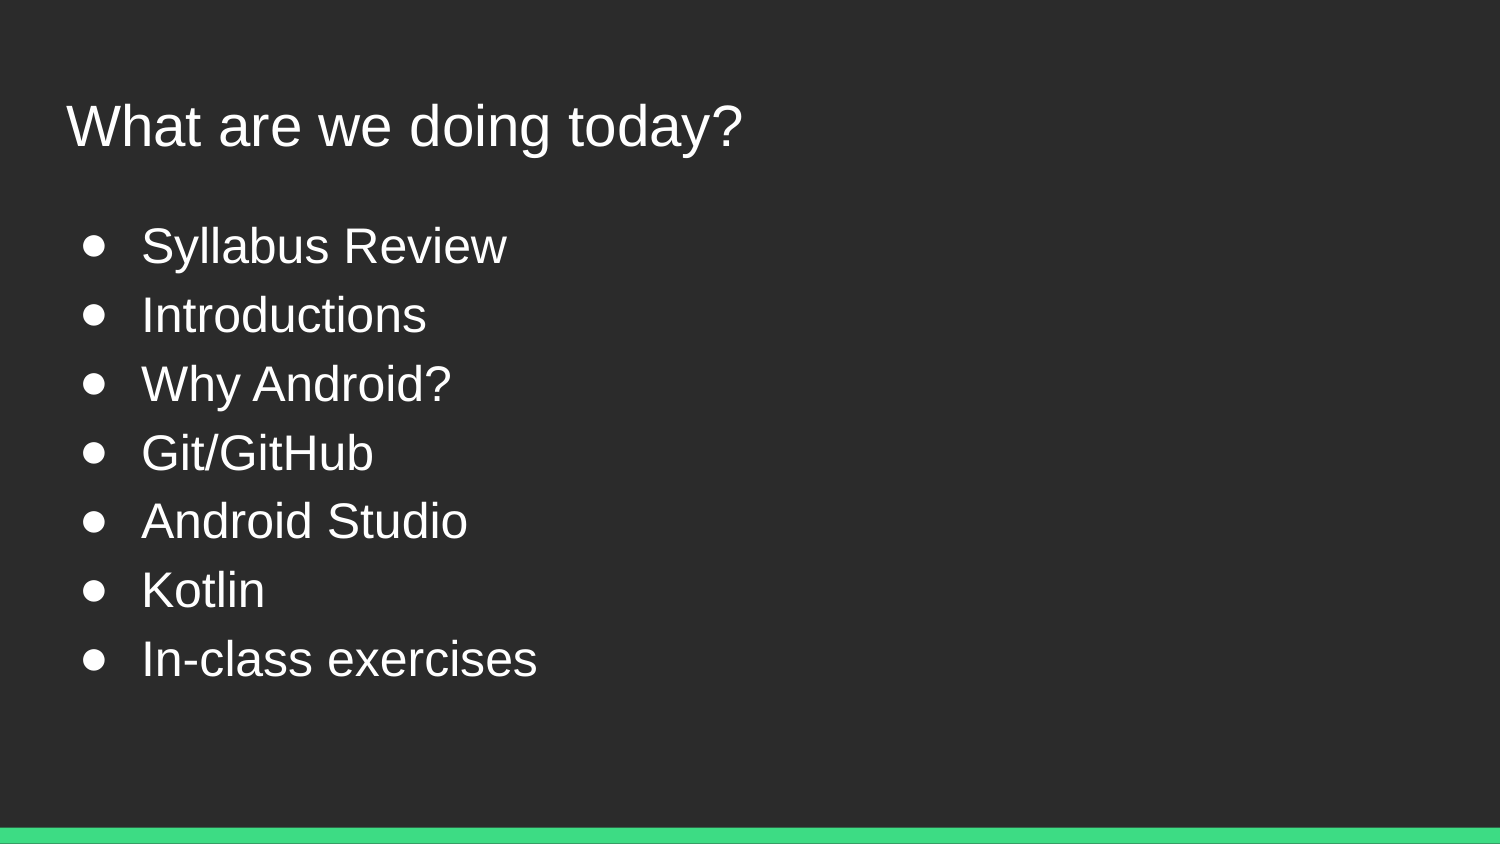

# What are we doing today?
Syllabus Review
Introductions
Why Android?
Git/GitHub
Android Studio
Kotlin
In-class exercises